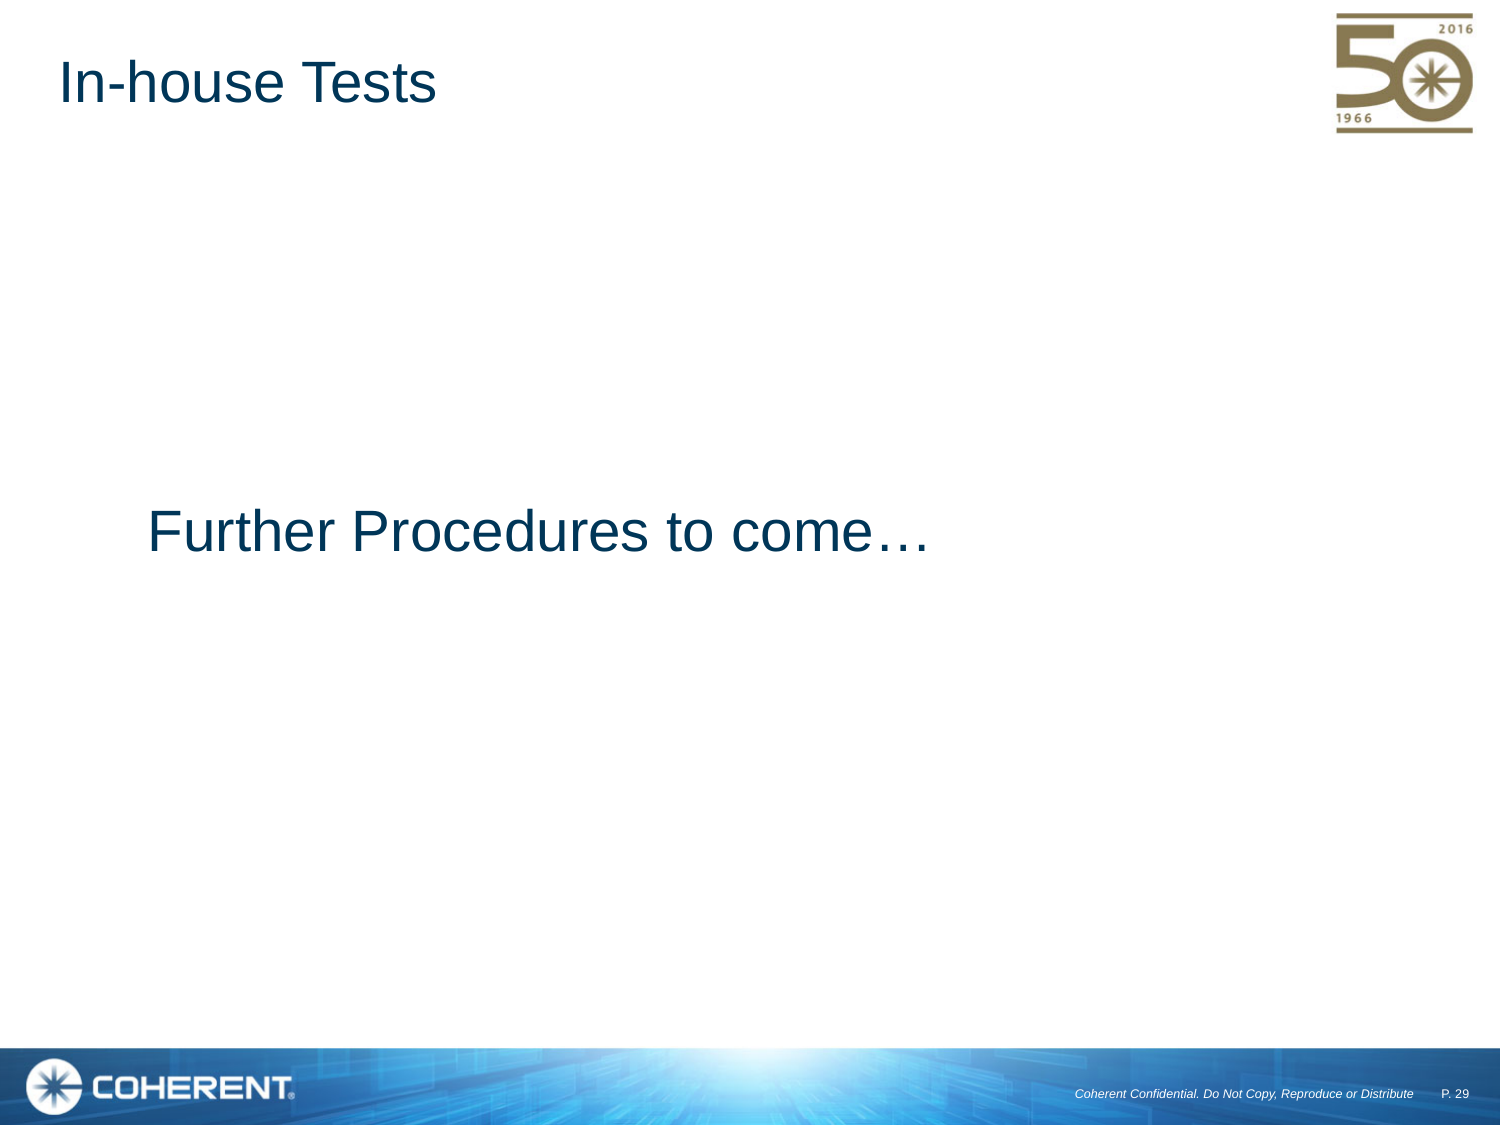

# In-house Tests
Further Procedures to come…